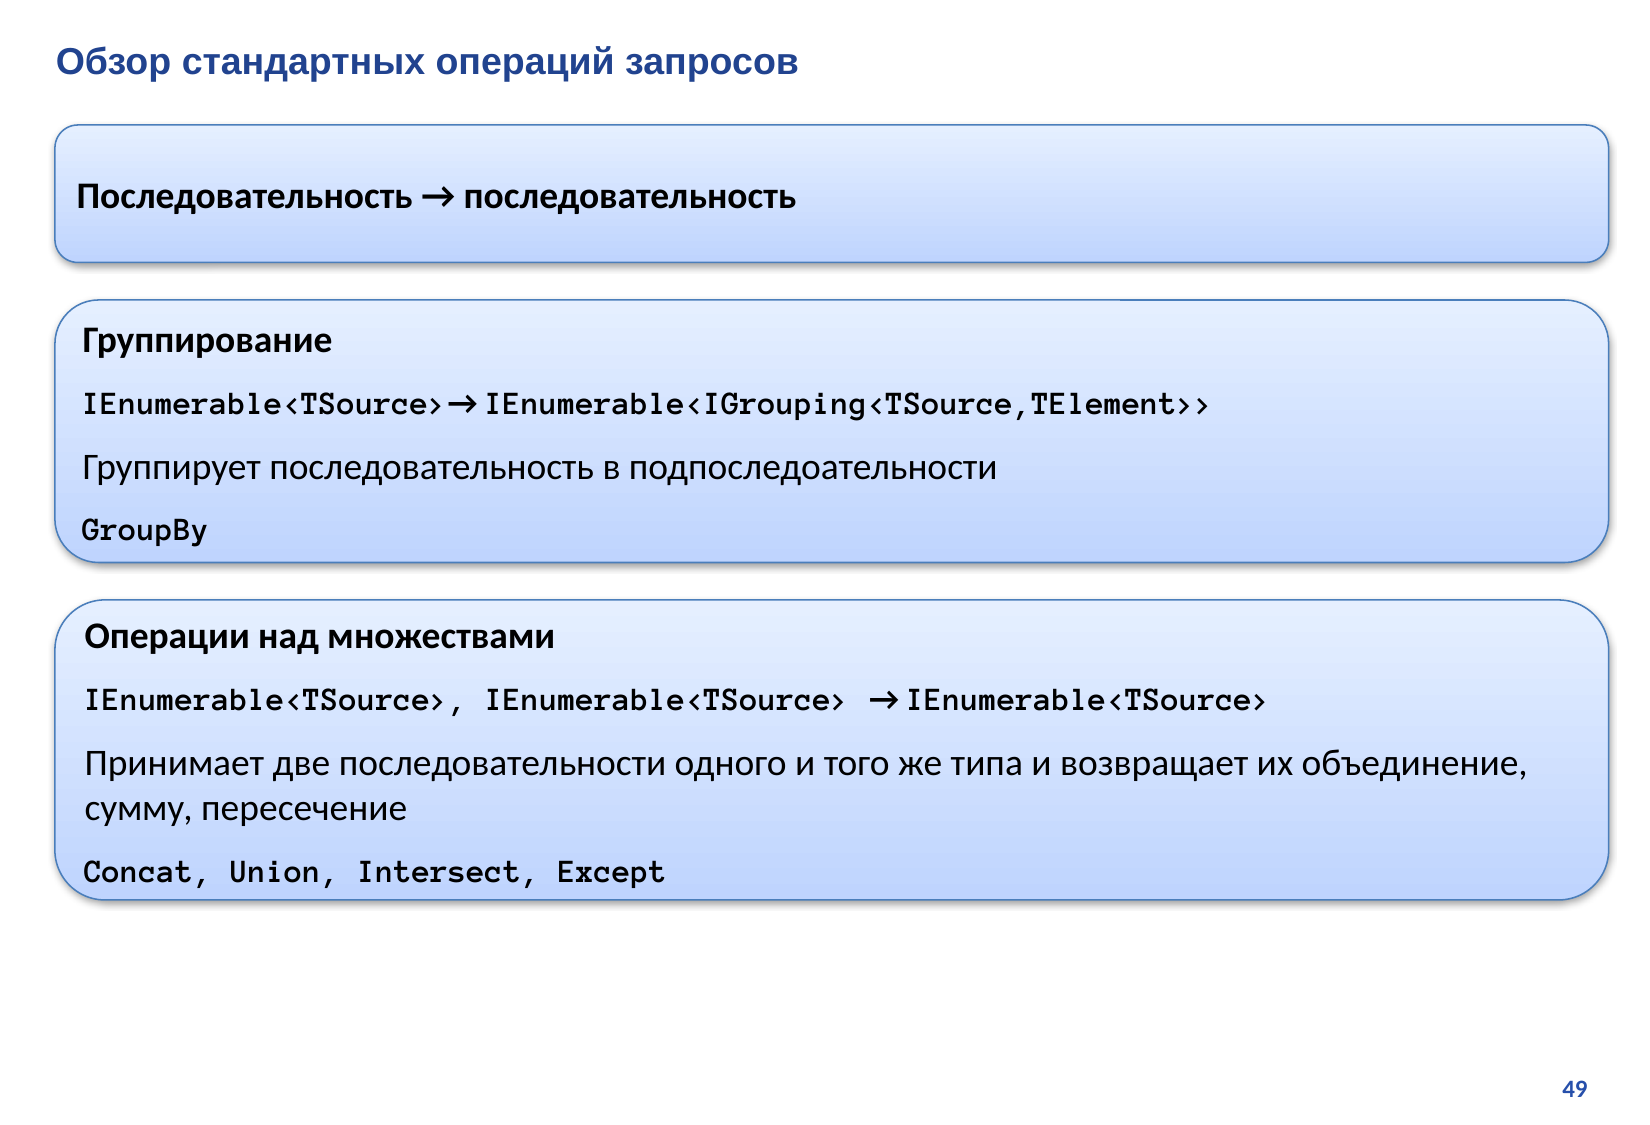

# Обзор стандартных операций запросов
Последовательность → последовательность
Группирование
IEnumerable<TSource>→ IEnumerable<IGrouping<TSource,TElement>>
Группирует последовательность в подпоследоательности
GroupBy
Операции над множествами
IEnumerable<TSource>, IEnumerable<TSource> → IEnumerable<TSource>
Принимает две последовательности одного и того же типа и возвращает их объединение, сумму, пересечение
Concat, Union, Intersect, Except